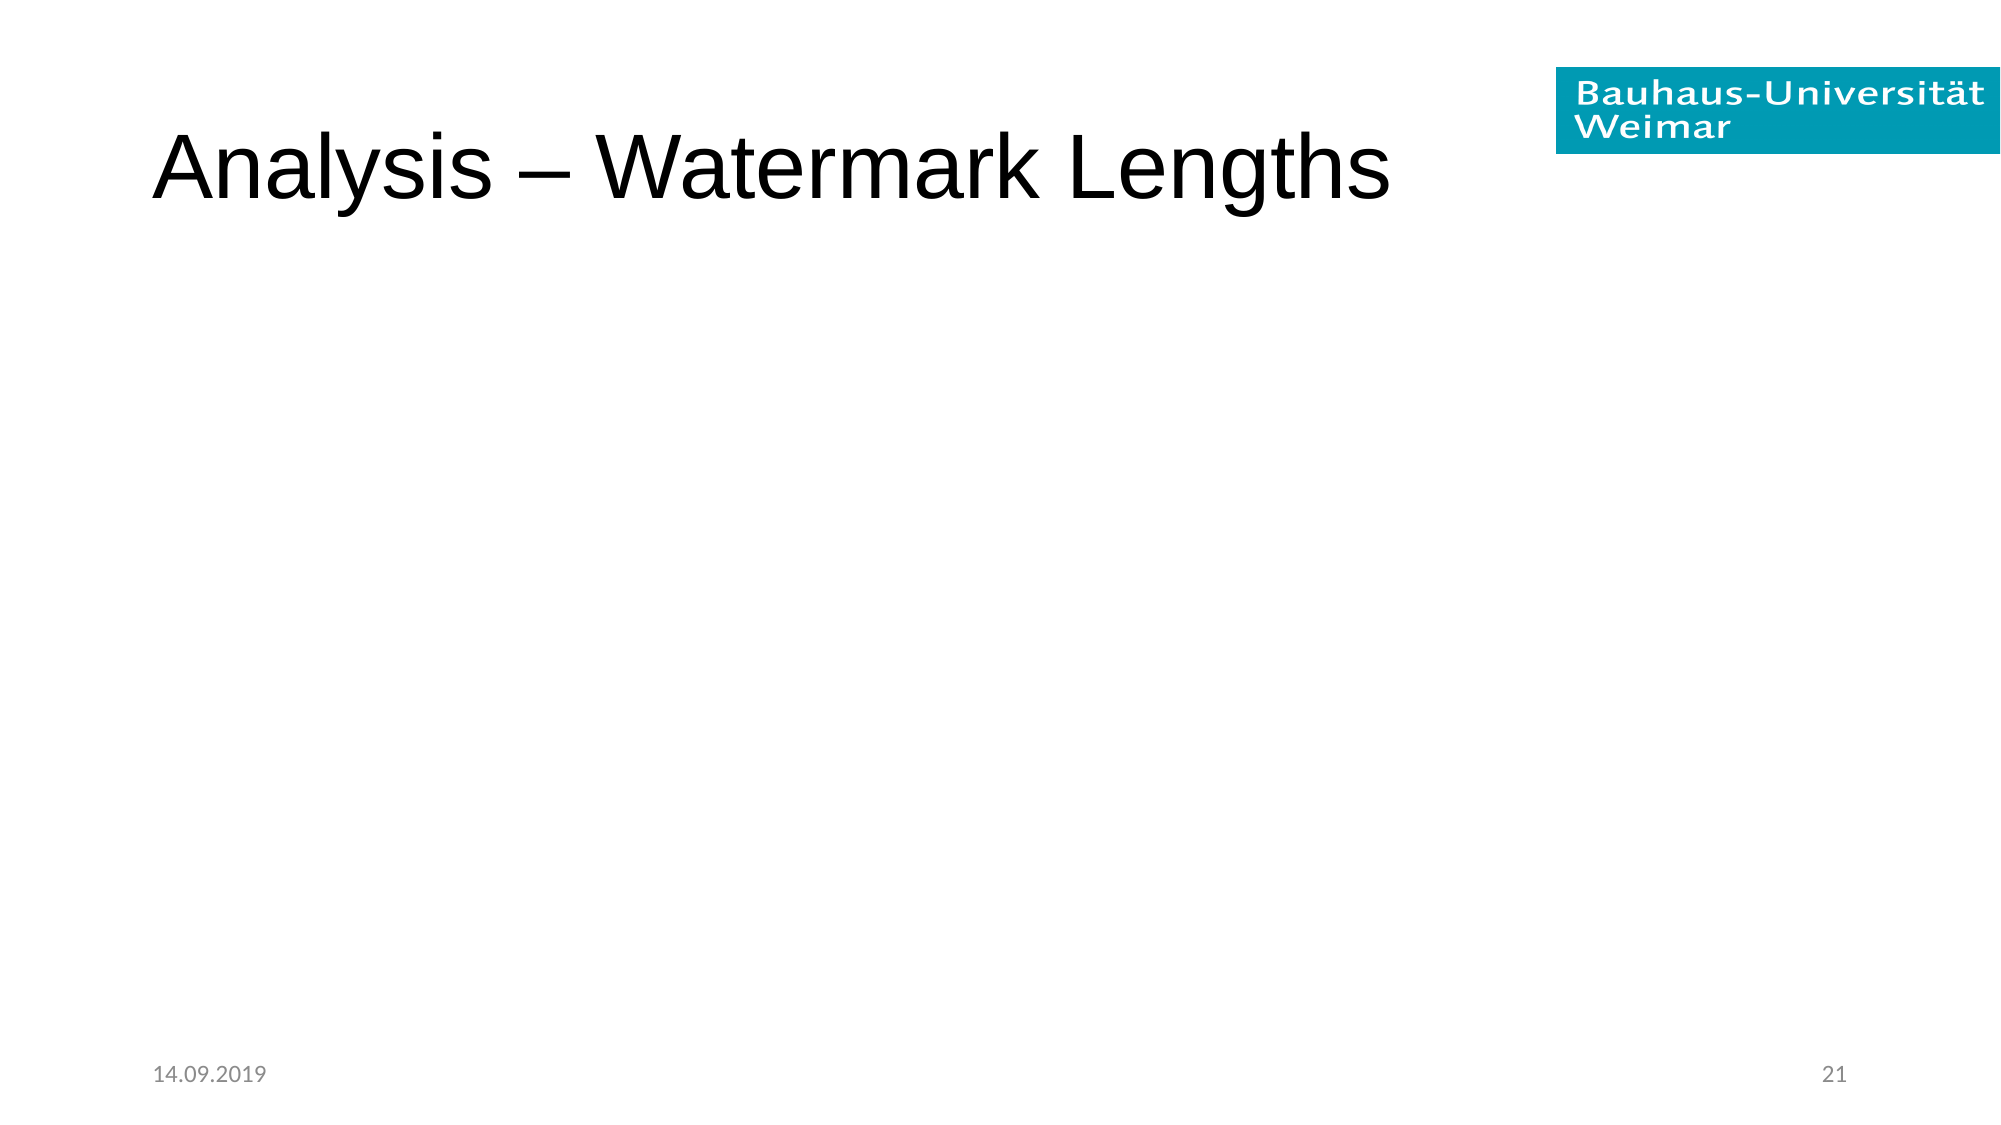

# Analysis – Watermark Lengths

14.09.2019

21